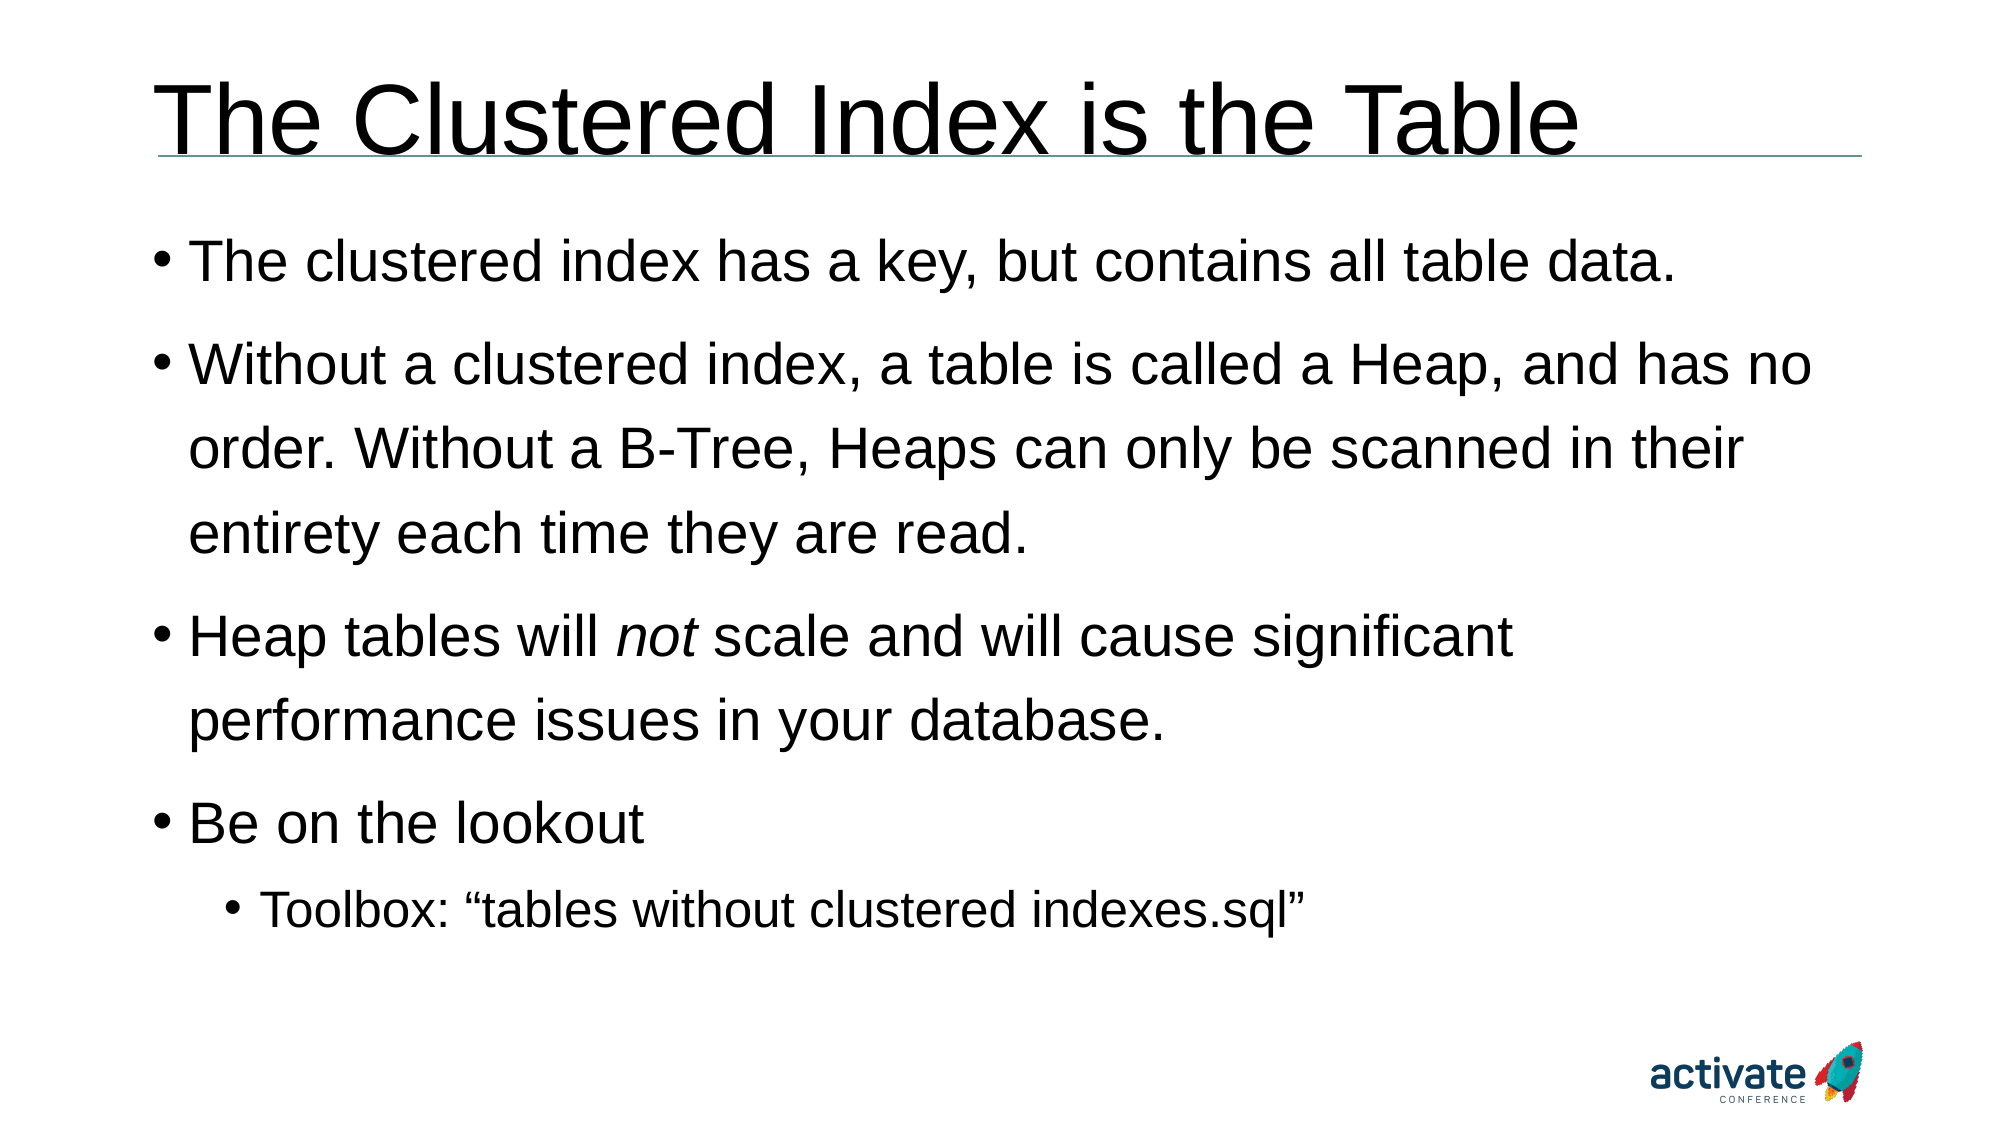

# The Clustered Index is the Table
The clustered index has a key, but contains all table data.
Without a clustered index, a table is called a Heap, and has no order. Without a B-Tree, Heaps can only be scanned in their entirety each time they are read.
Heap tables will not scale and will cause significant performance issues in your database.
Be on the lookout
Toolbox: “tables without clustered indexes.sql”